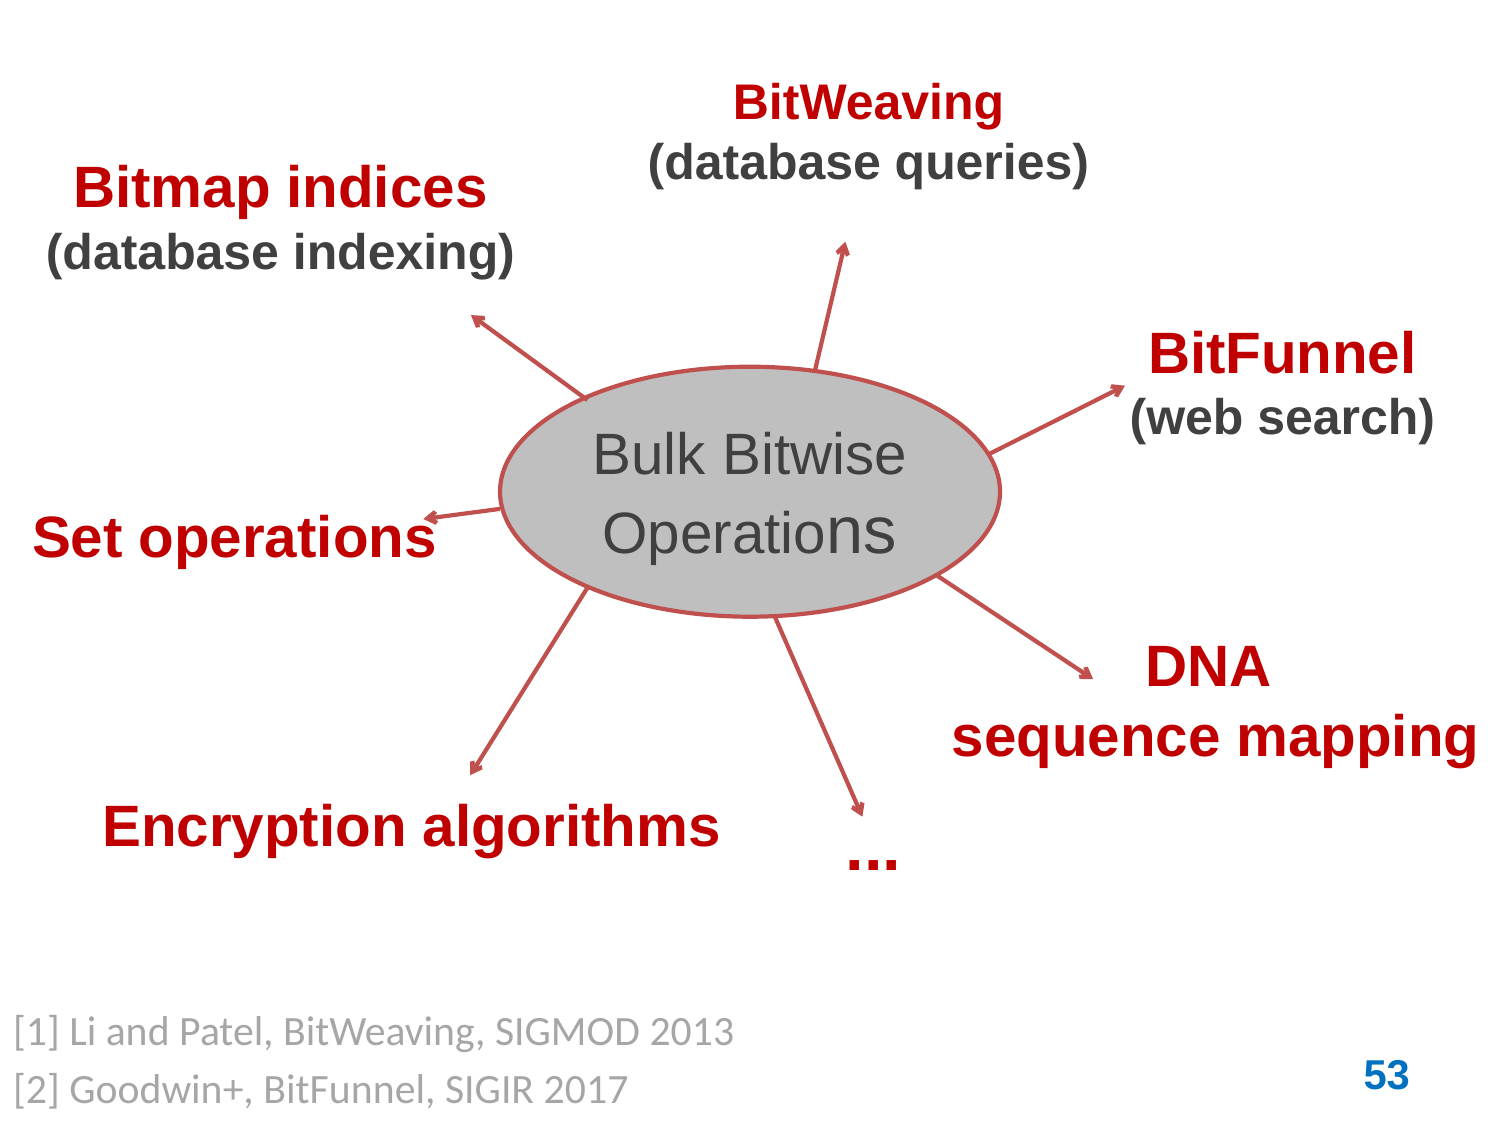

BitWeaving
(database queries)

Bitmap indices
(database indexing)

BitFunnel
(web search)

Bulk Bitwise Operations
Set operations

DNA
sequence mapping

Encryption algorithms

...
[1] Li and Patel, BitWeaving, SIGMOD 2013
[2] Goodwin+, BitFunnel, SIGIR 2017
53